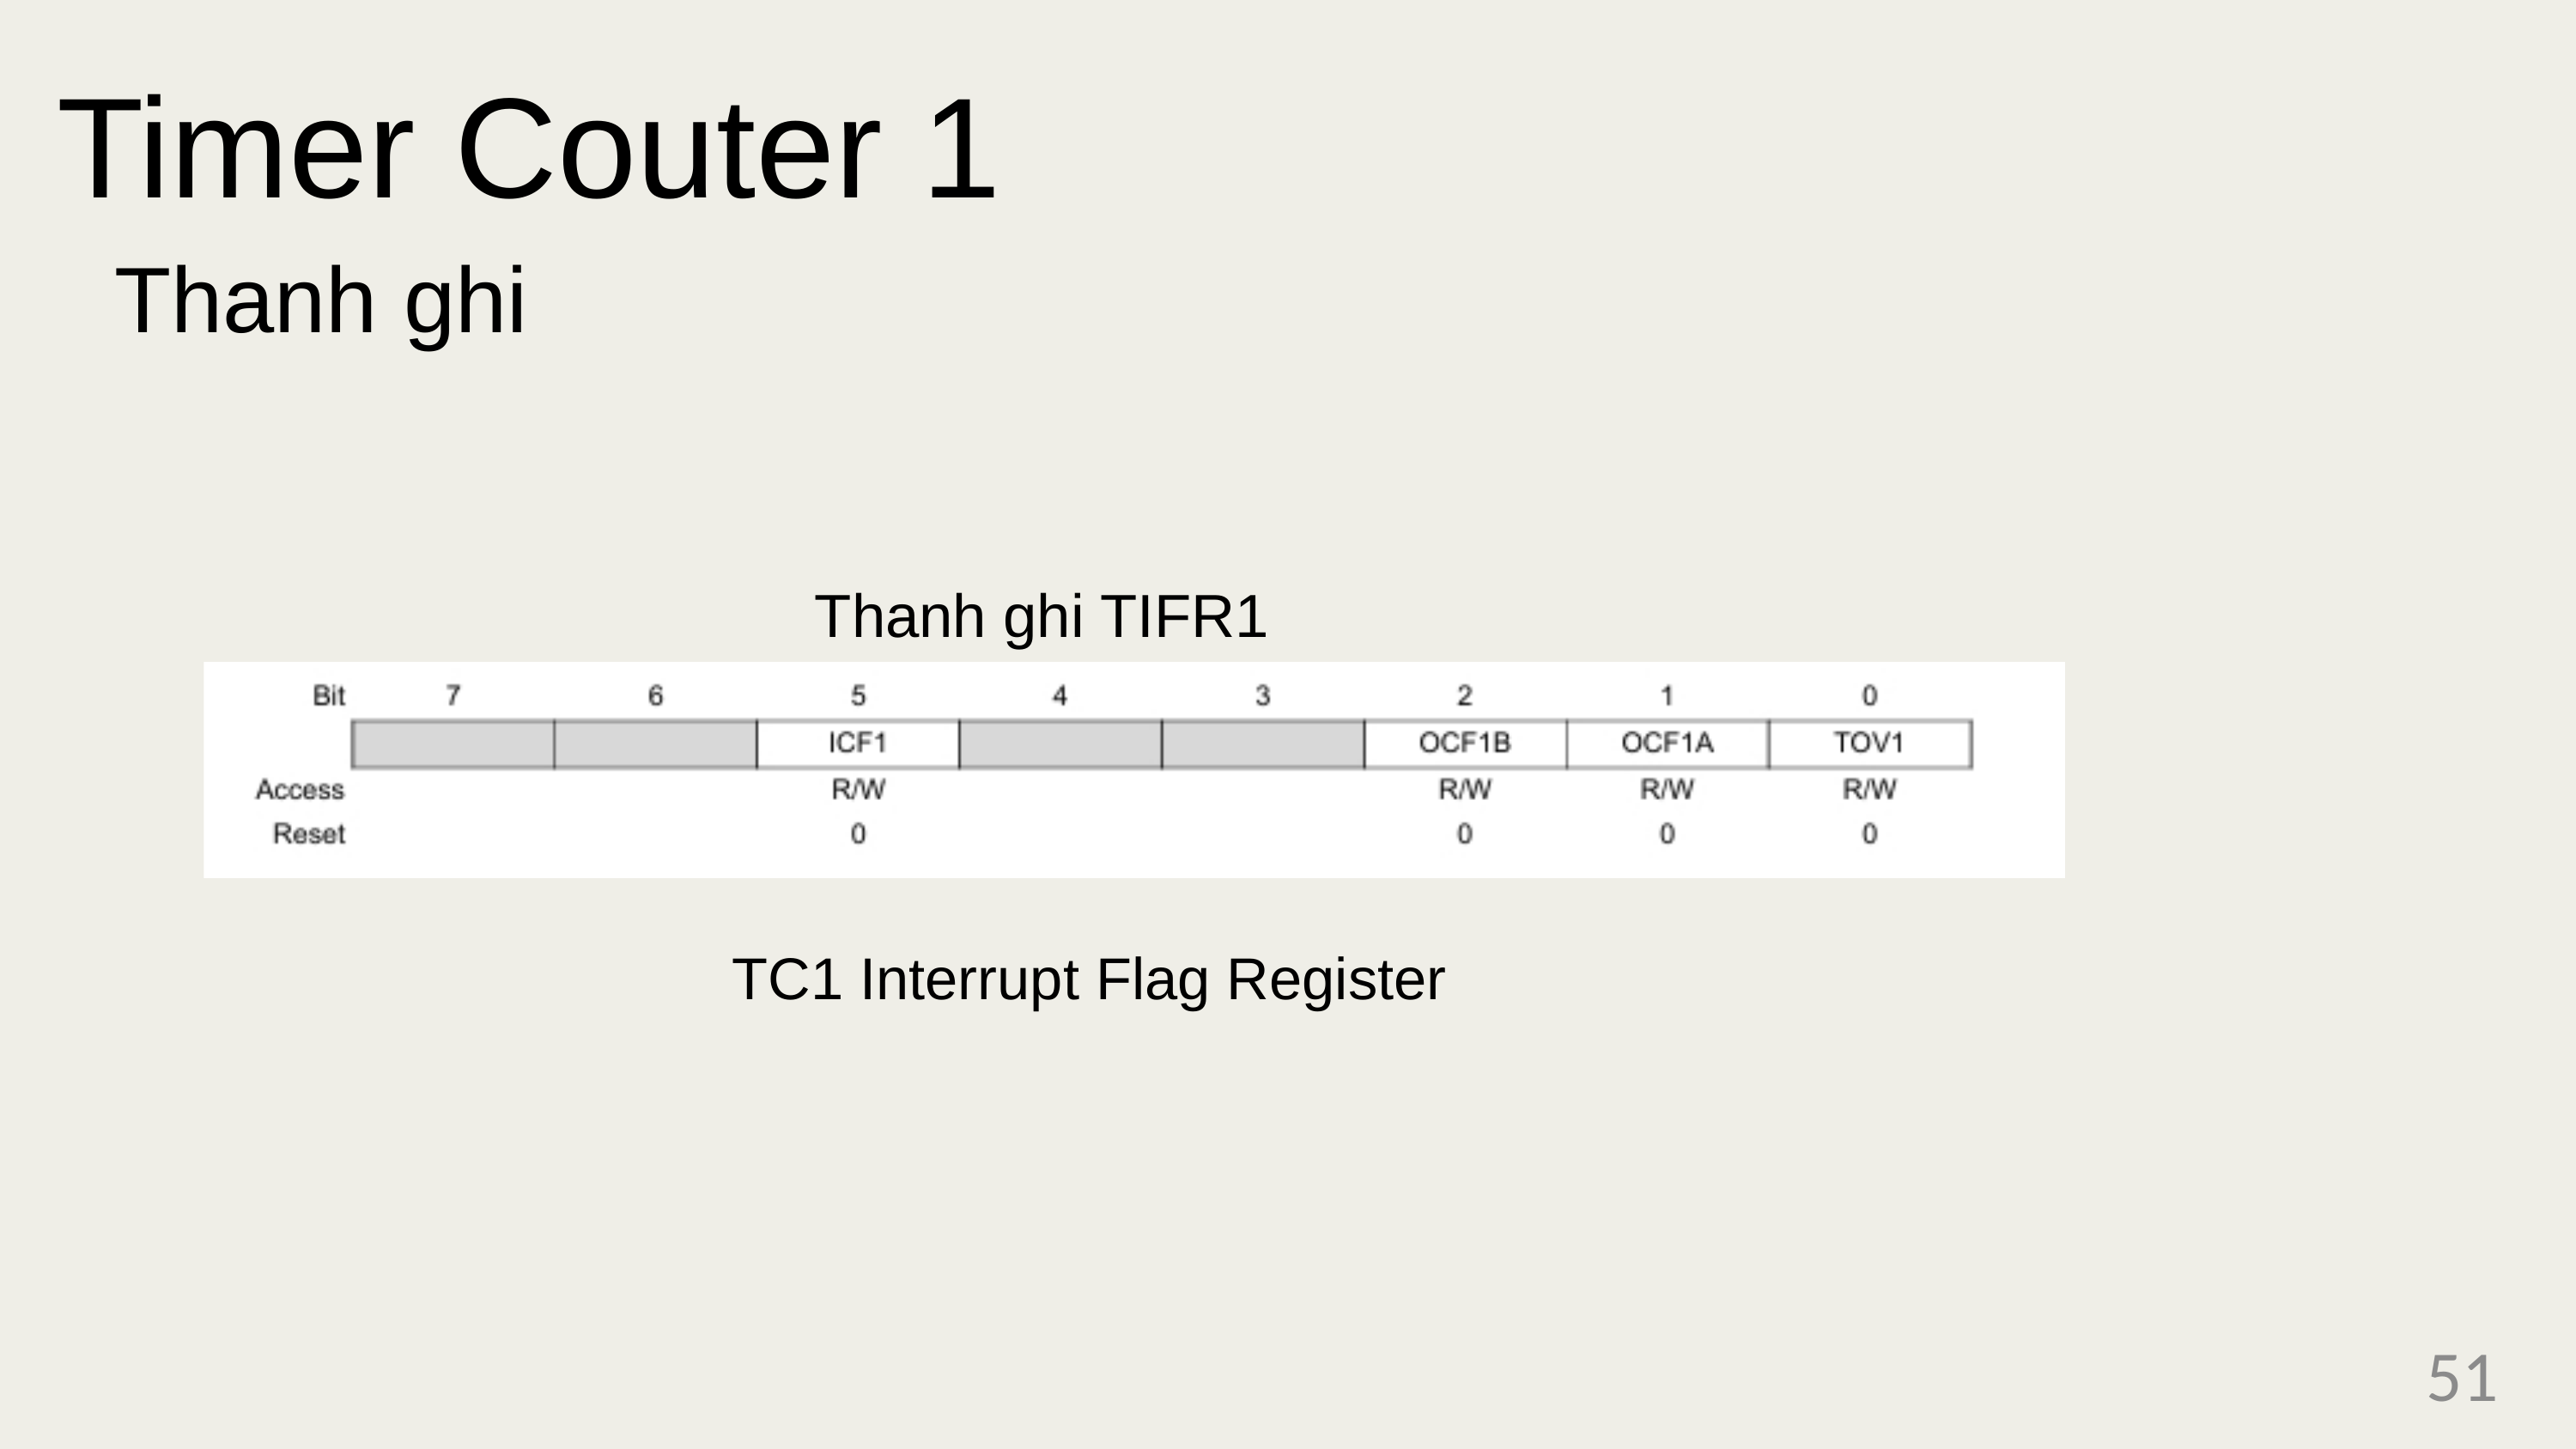

Timer Couter 1
Thanh ghi
Thanh ghi TIFR1

TC1 Interrupt Flag Register
51